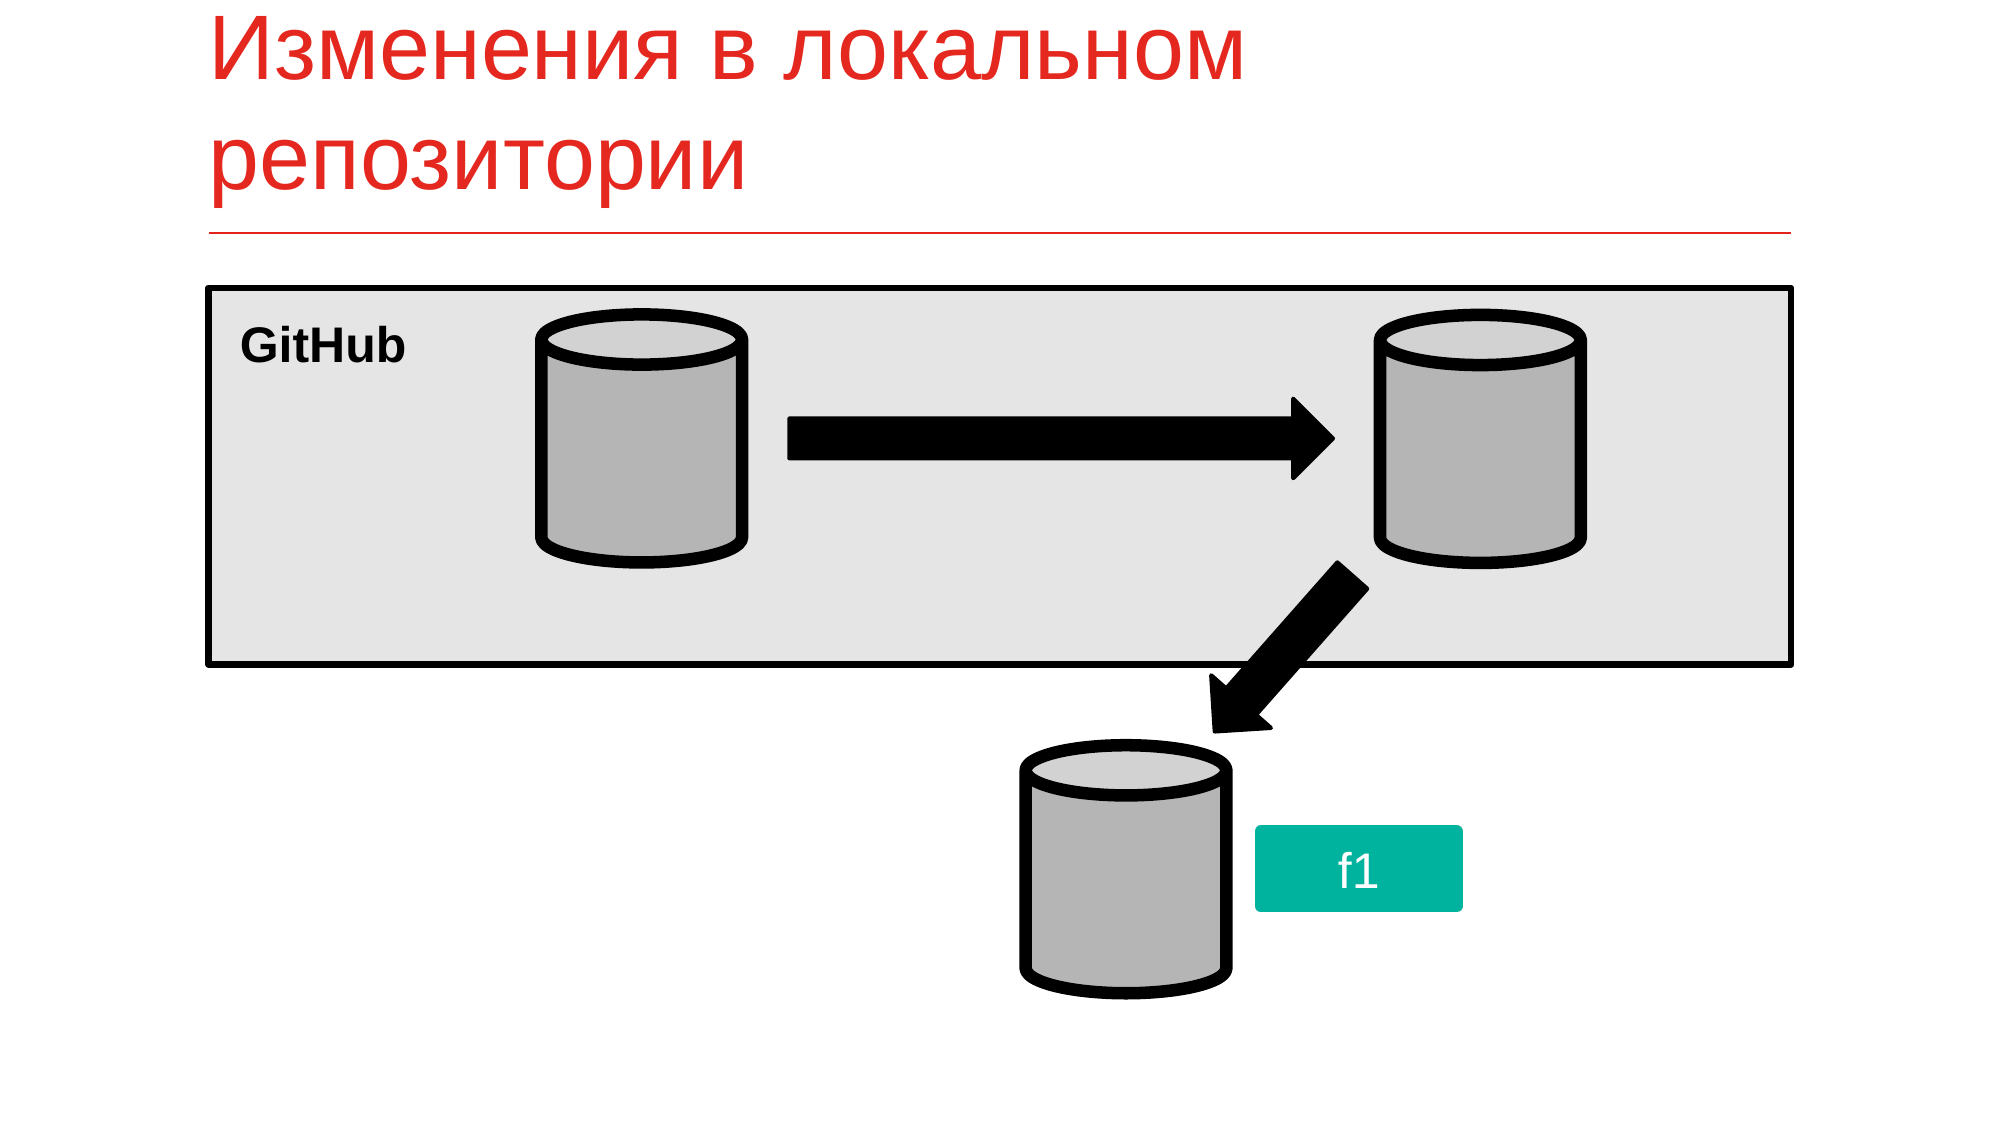

# Изменения в локальном репозитории

GitHub

f1